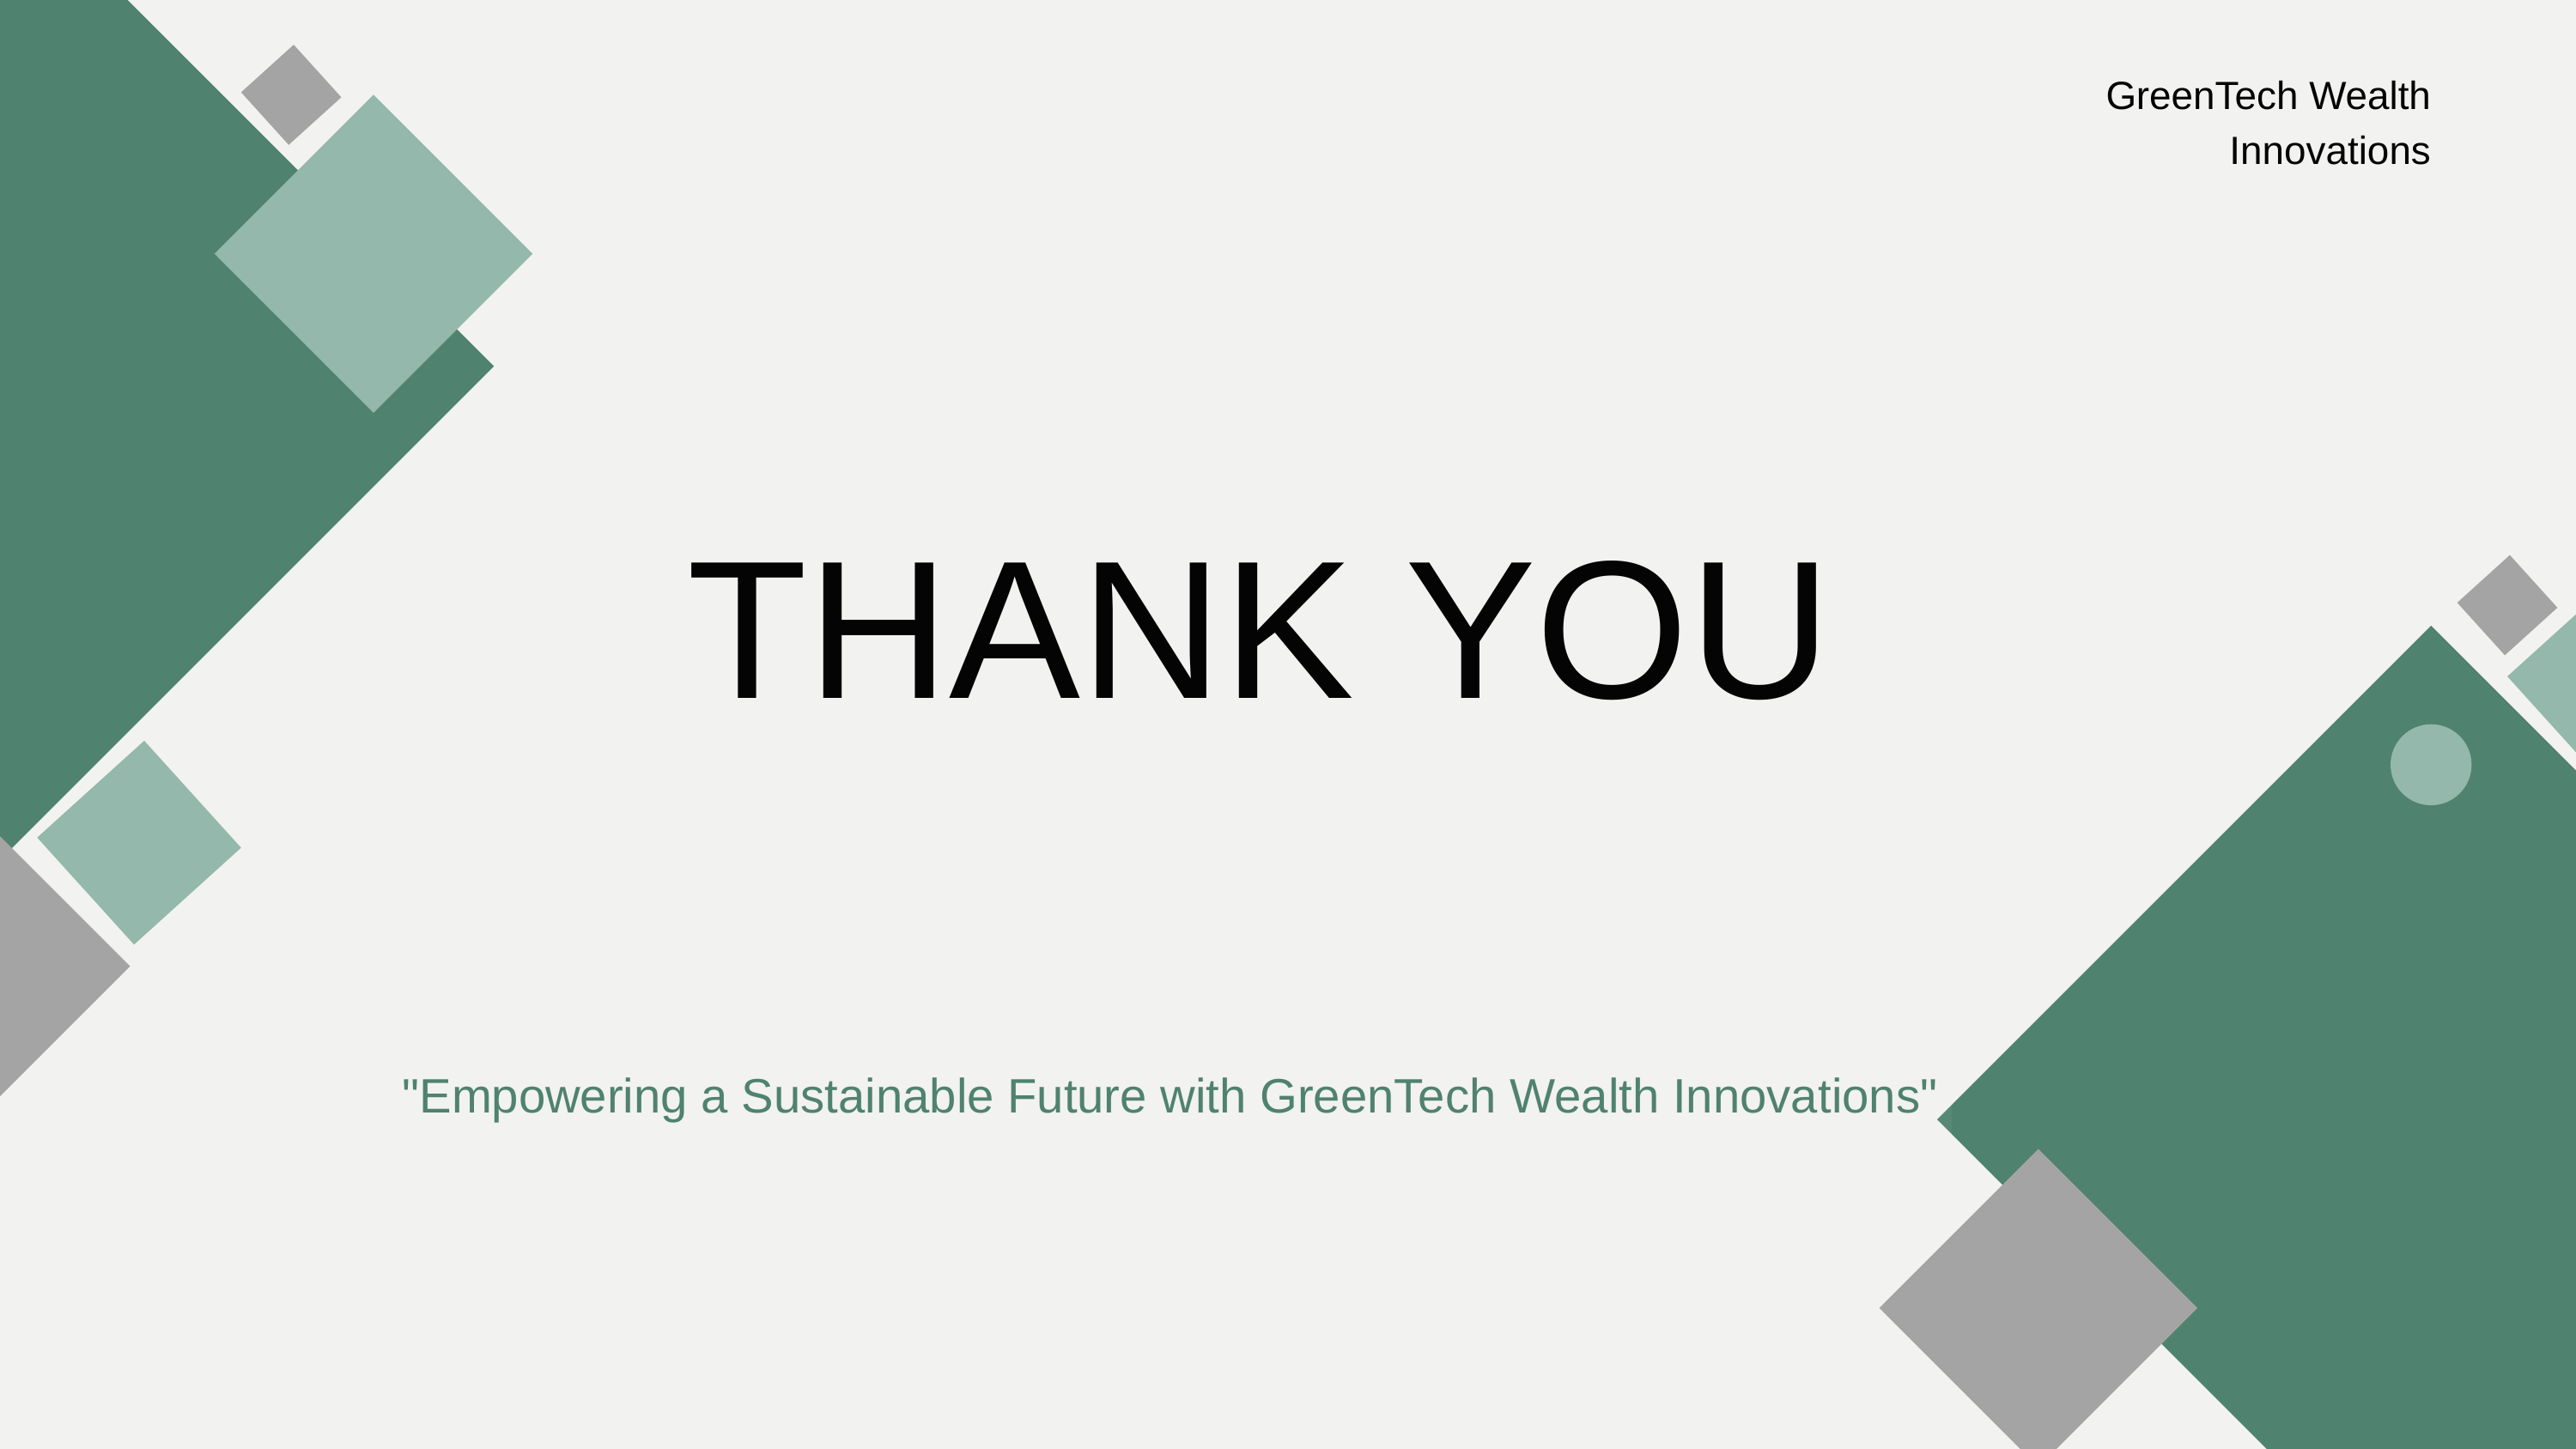

GreenTech Wealth Innovations

THANK YOU

"Empowering a Sustainable Future with GreenTech Wealth Innovations"